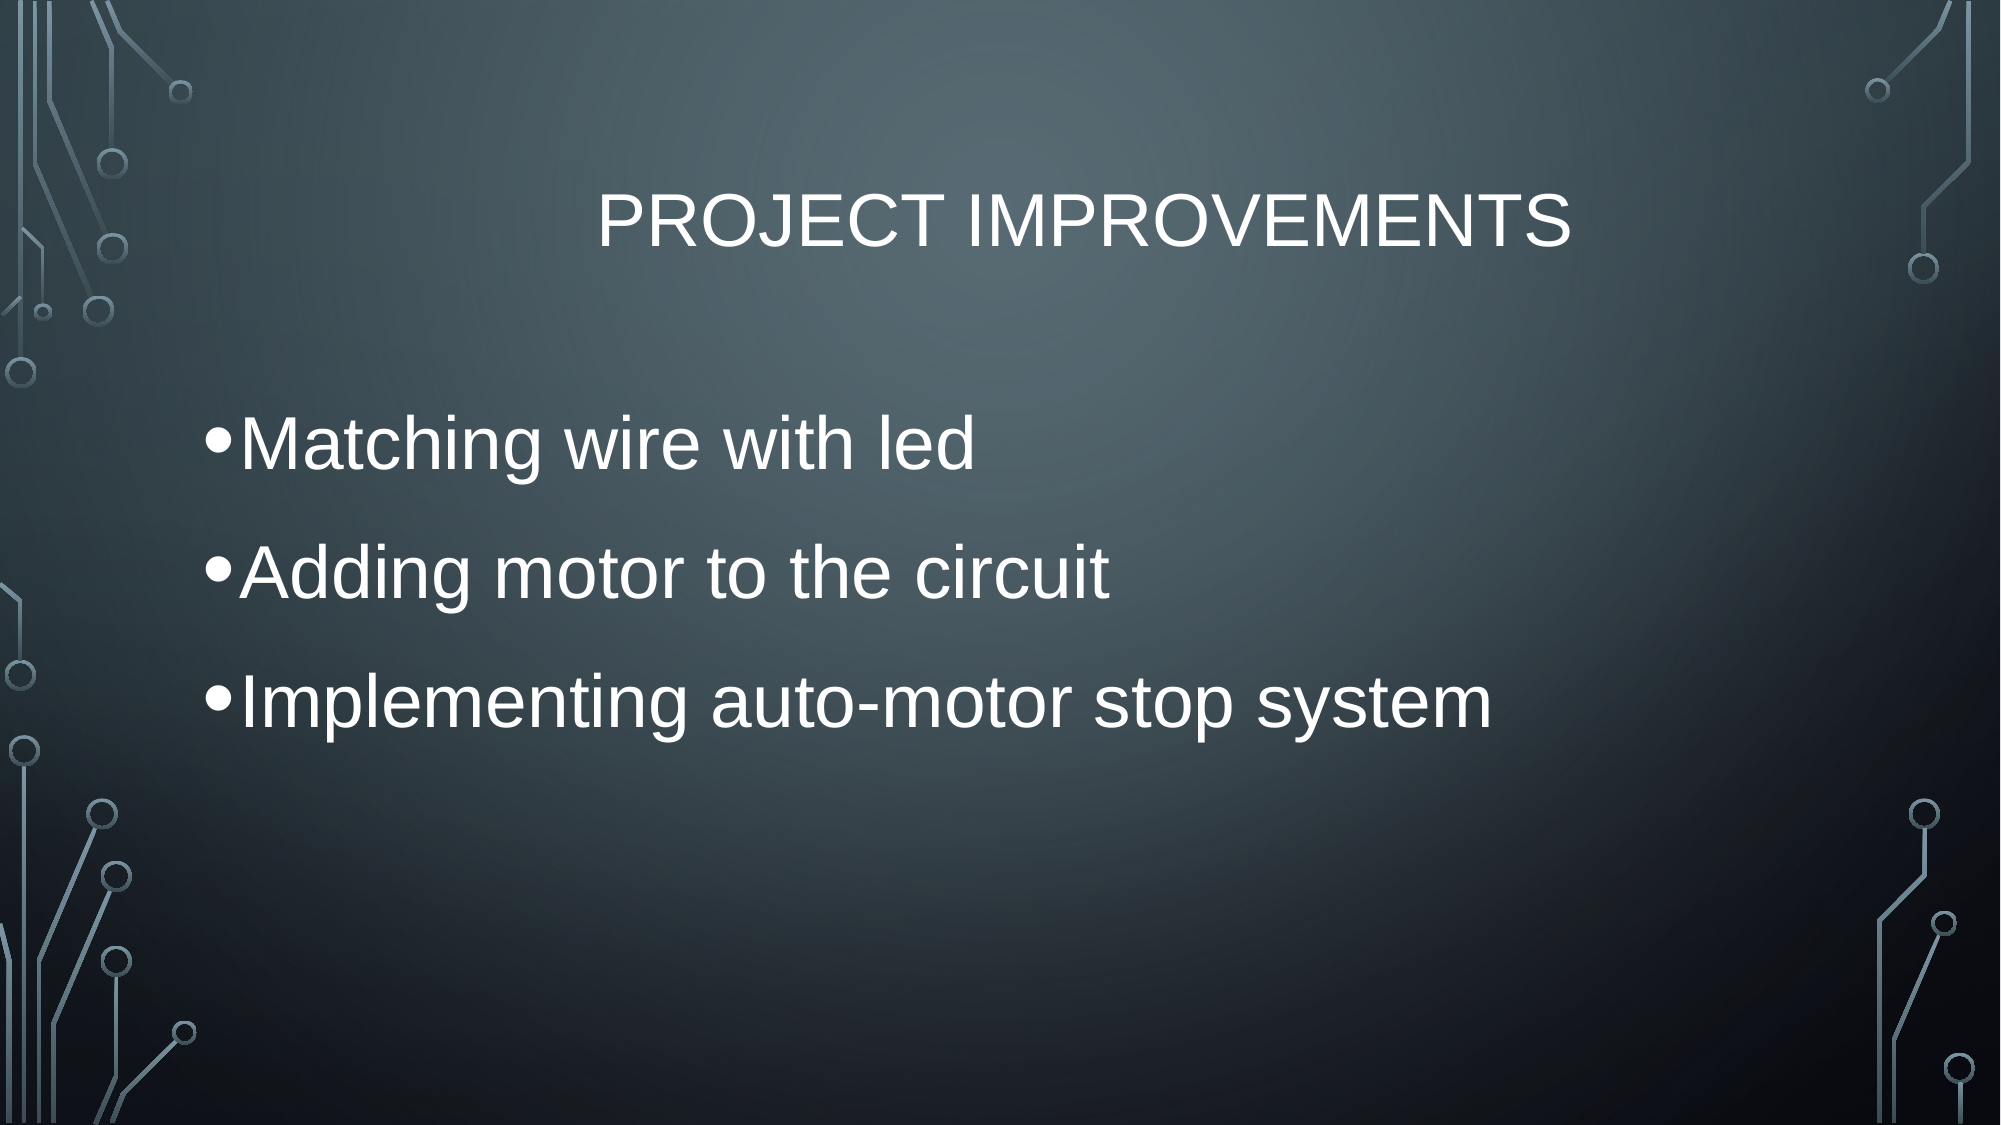

# Project IMPROVEMENTS
Matching wire with led
Adding motor to the circuit
Implementing auto-motor stop system